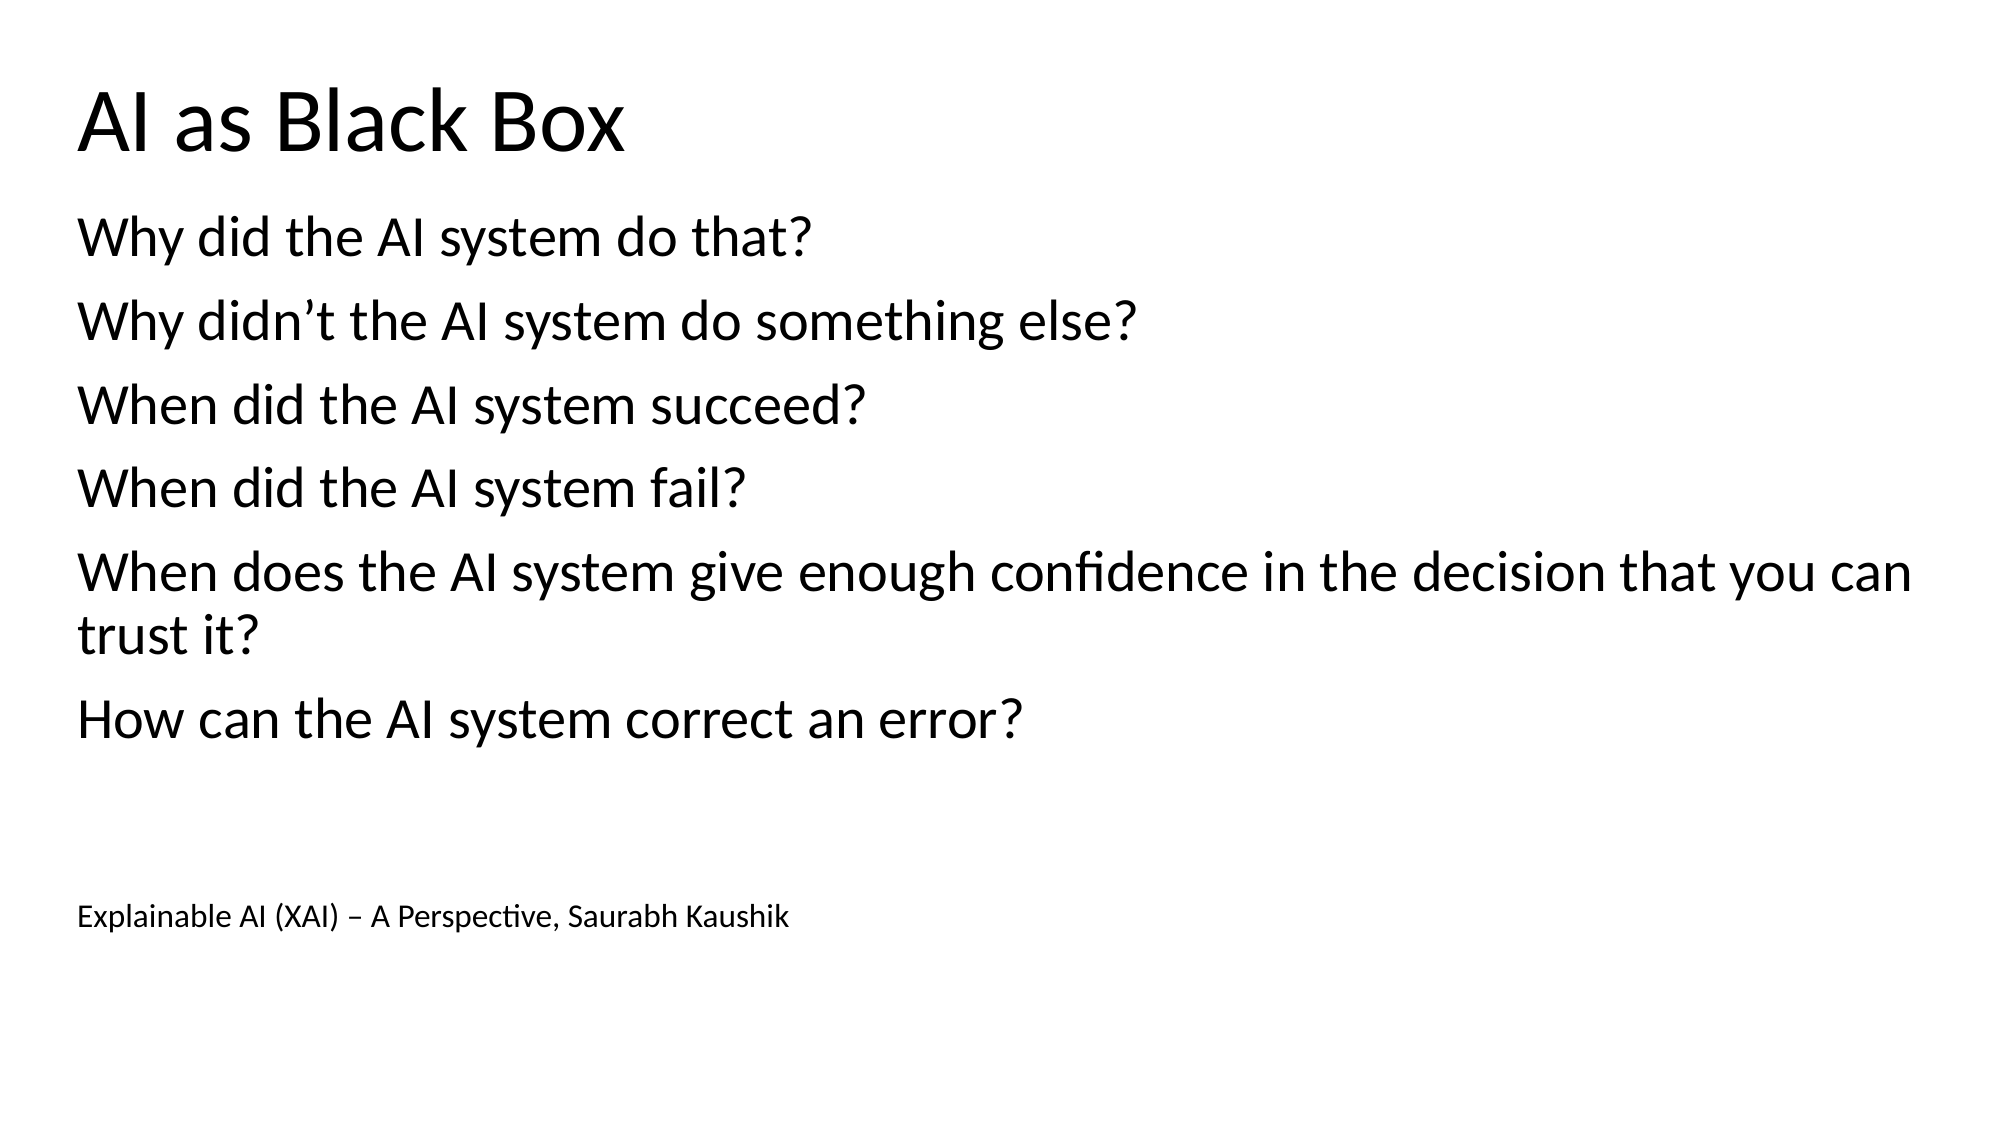

# AI as Black Box
Why did the AI system do that?
Why didn’t the AI system do something else?
When did the AI system succeed?
When did the AI system fail?
When does the AI system give enough confidence in the decision that you can trust it?
How can the AI system correct an error?
Explainable AI (XAI) – A Perspective, Saurabh Kaushik